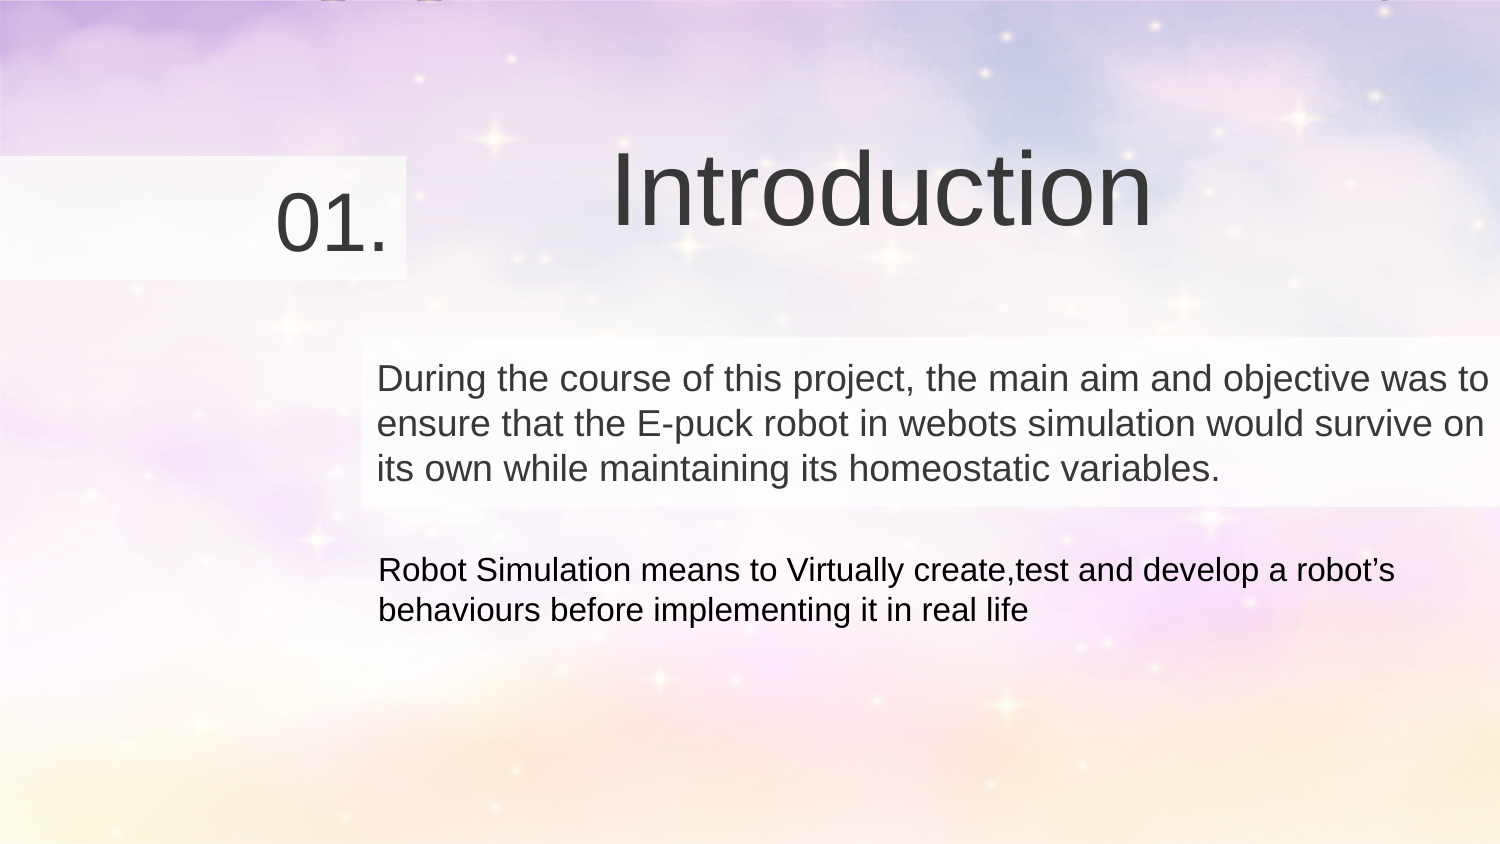

# Introduction
01.
During the course of this project, the main aim and objective was to ensure that the E-puck robot in webots simulation would survive on its own while maintaining its homeostatic variables.
Robot Simulation means to Virtually create,test and develop a robot’s behaviours before implementing it in real life